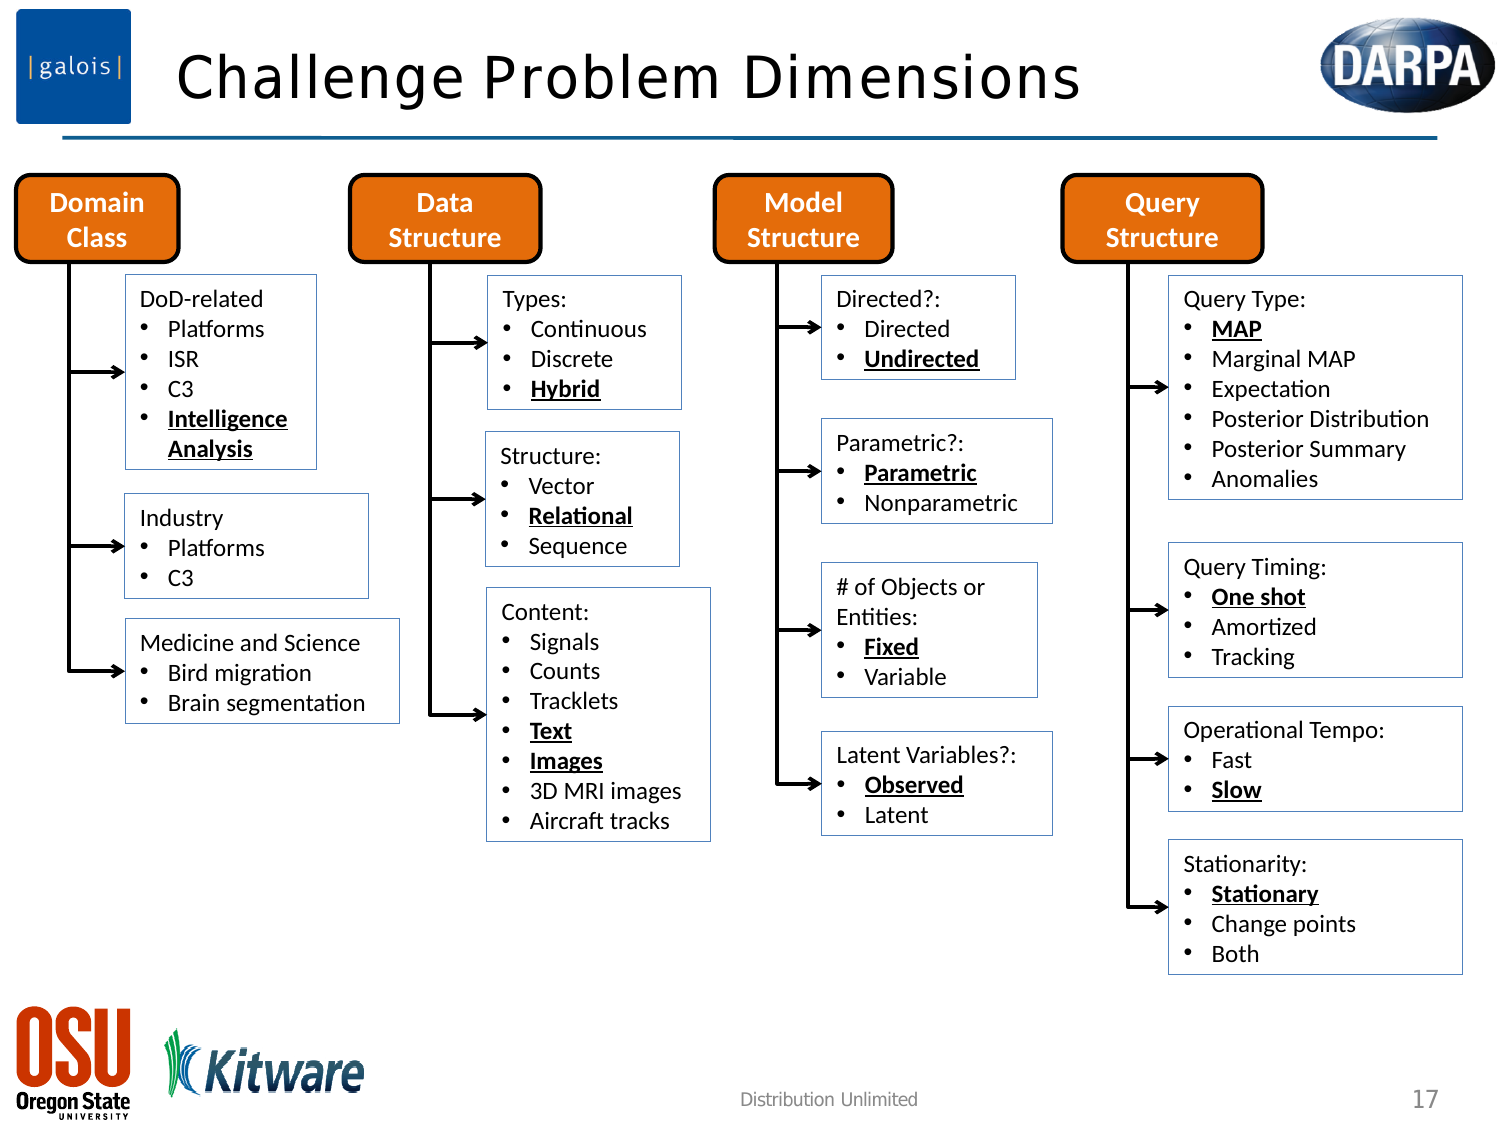

# Challenge Problem Dimensions
Domain Class
Data Structure
Types:
Continuous
Discrete
Hybrid
Structure:
Vector
Relational
Sequence
Content:
Signals
Counts
Tracklets
Text
Images
3D MRI images
Aircraft tracks
Model Structure
Directed?:
Directed
Undirected
Parametric?:
Parametric
Nonparametric
# of Objects or Entities:
Fixed
Variable
Latent Variables?:
Observed
Latent
Query Structure
DoD-related
Platforms
ISR
C3
Intelligence Analysis
Query Type:
MAP
Marginal MAP
Expectation
Posterior Distribution
Posterior Summary
Anomalies
Industry
Platforms
C3
Query Timing:
One shot
Amortized
Tracking
Medicine and Science
Bird migration
Brain segmentation
Operational Tempo:
Fast
Slow
Stationarity:
Stationary
Change points
Both
Distribution Unlimited
17